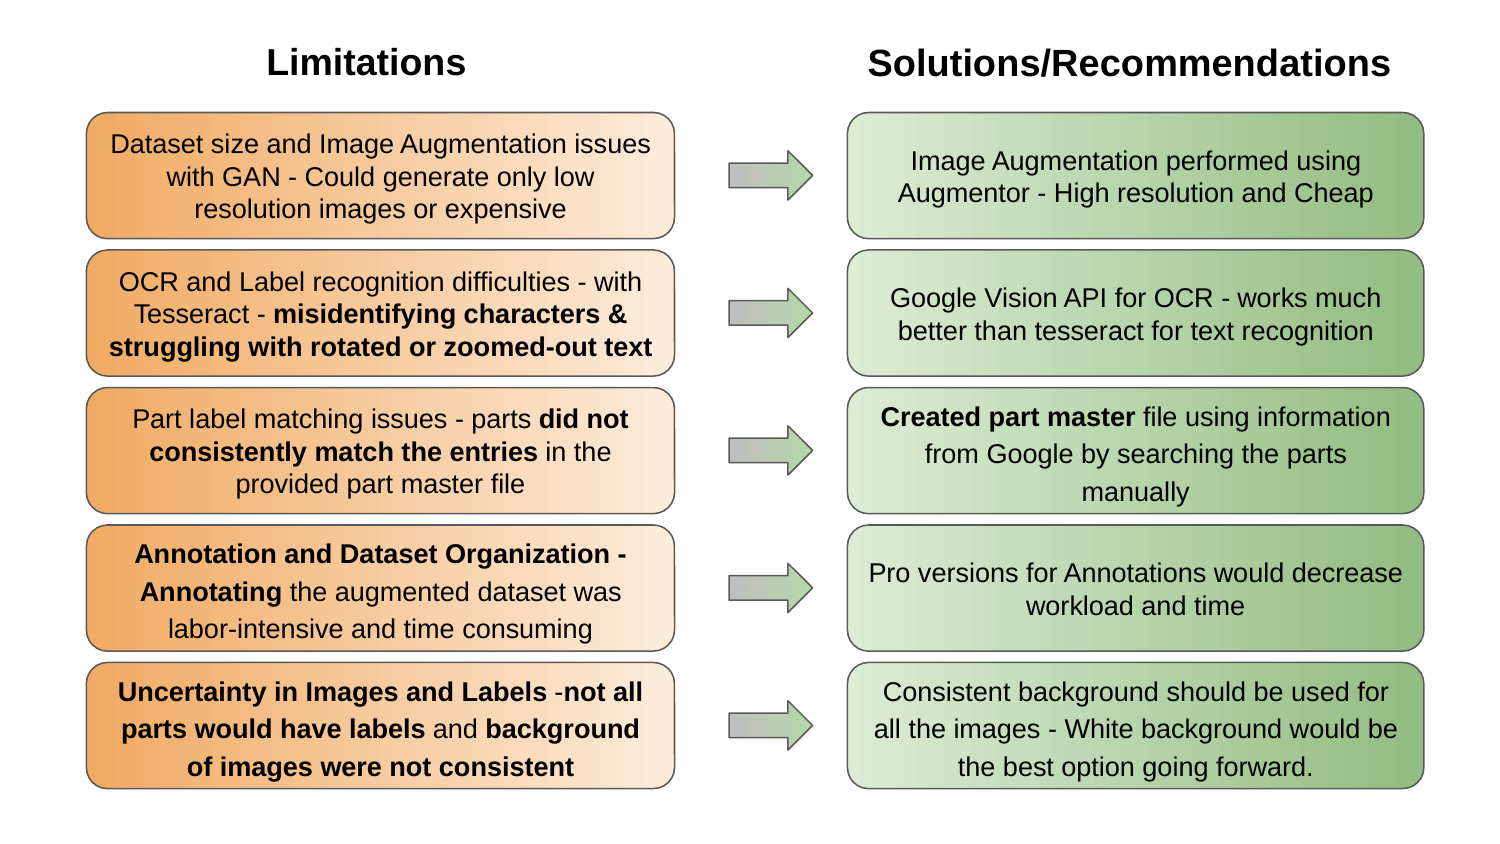

# Limitations
Solutions/Recommendations
Dataset size and Image Augmentation issues with GAN - Could generate only low resolution images or expensive
Image Augmentation performed using Augmentor - High resolution and Cheap

OCR and Label recognition difficulties - with Tesseract - misidentifying characters & struggling with rotated or zoomed-out text
Google Vision API for OCR - works much better than tesseract for text recognition

Part label matching issues - parts did not consistently match the entries in the provided part master file
Created part master file using information from Google by searching the parts manually

Annotation and Dataset Organization - Annotating the augmented dataset was labor-intensive and time consuming
Pro versions for Annotations would decrease workload and time

Uncertainty in Images and Labels -not all parts would have labels and background of images were not consistent
Consistent background should be used for all the images - White background would be the best option going forward.